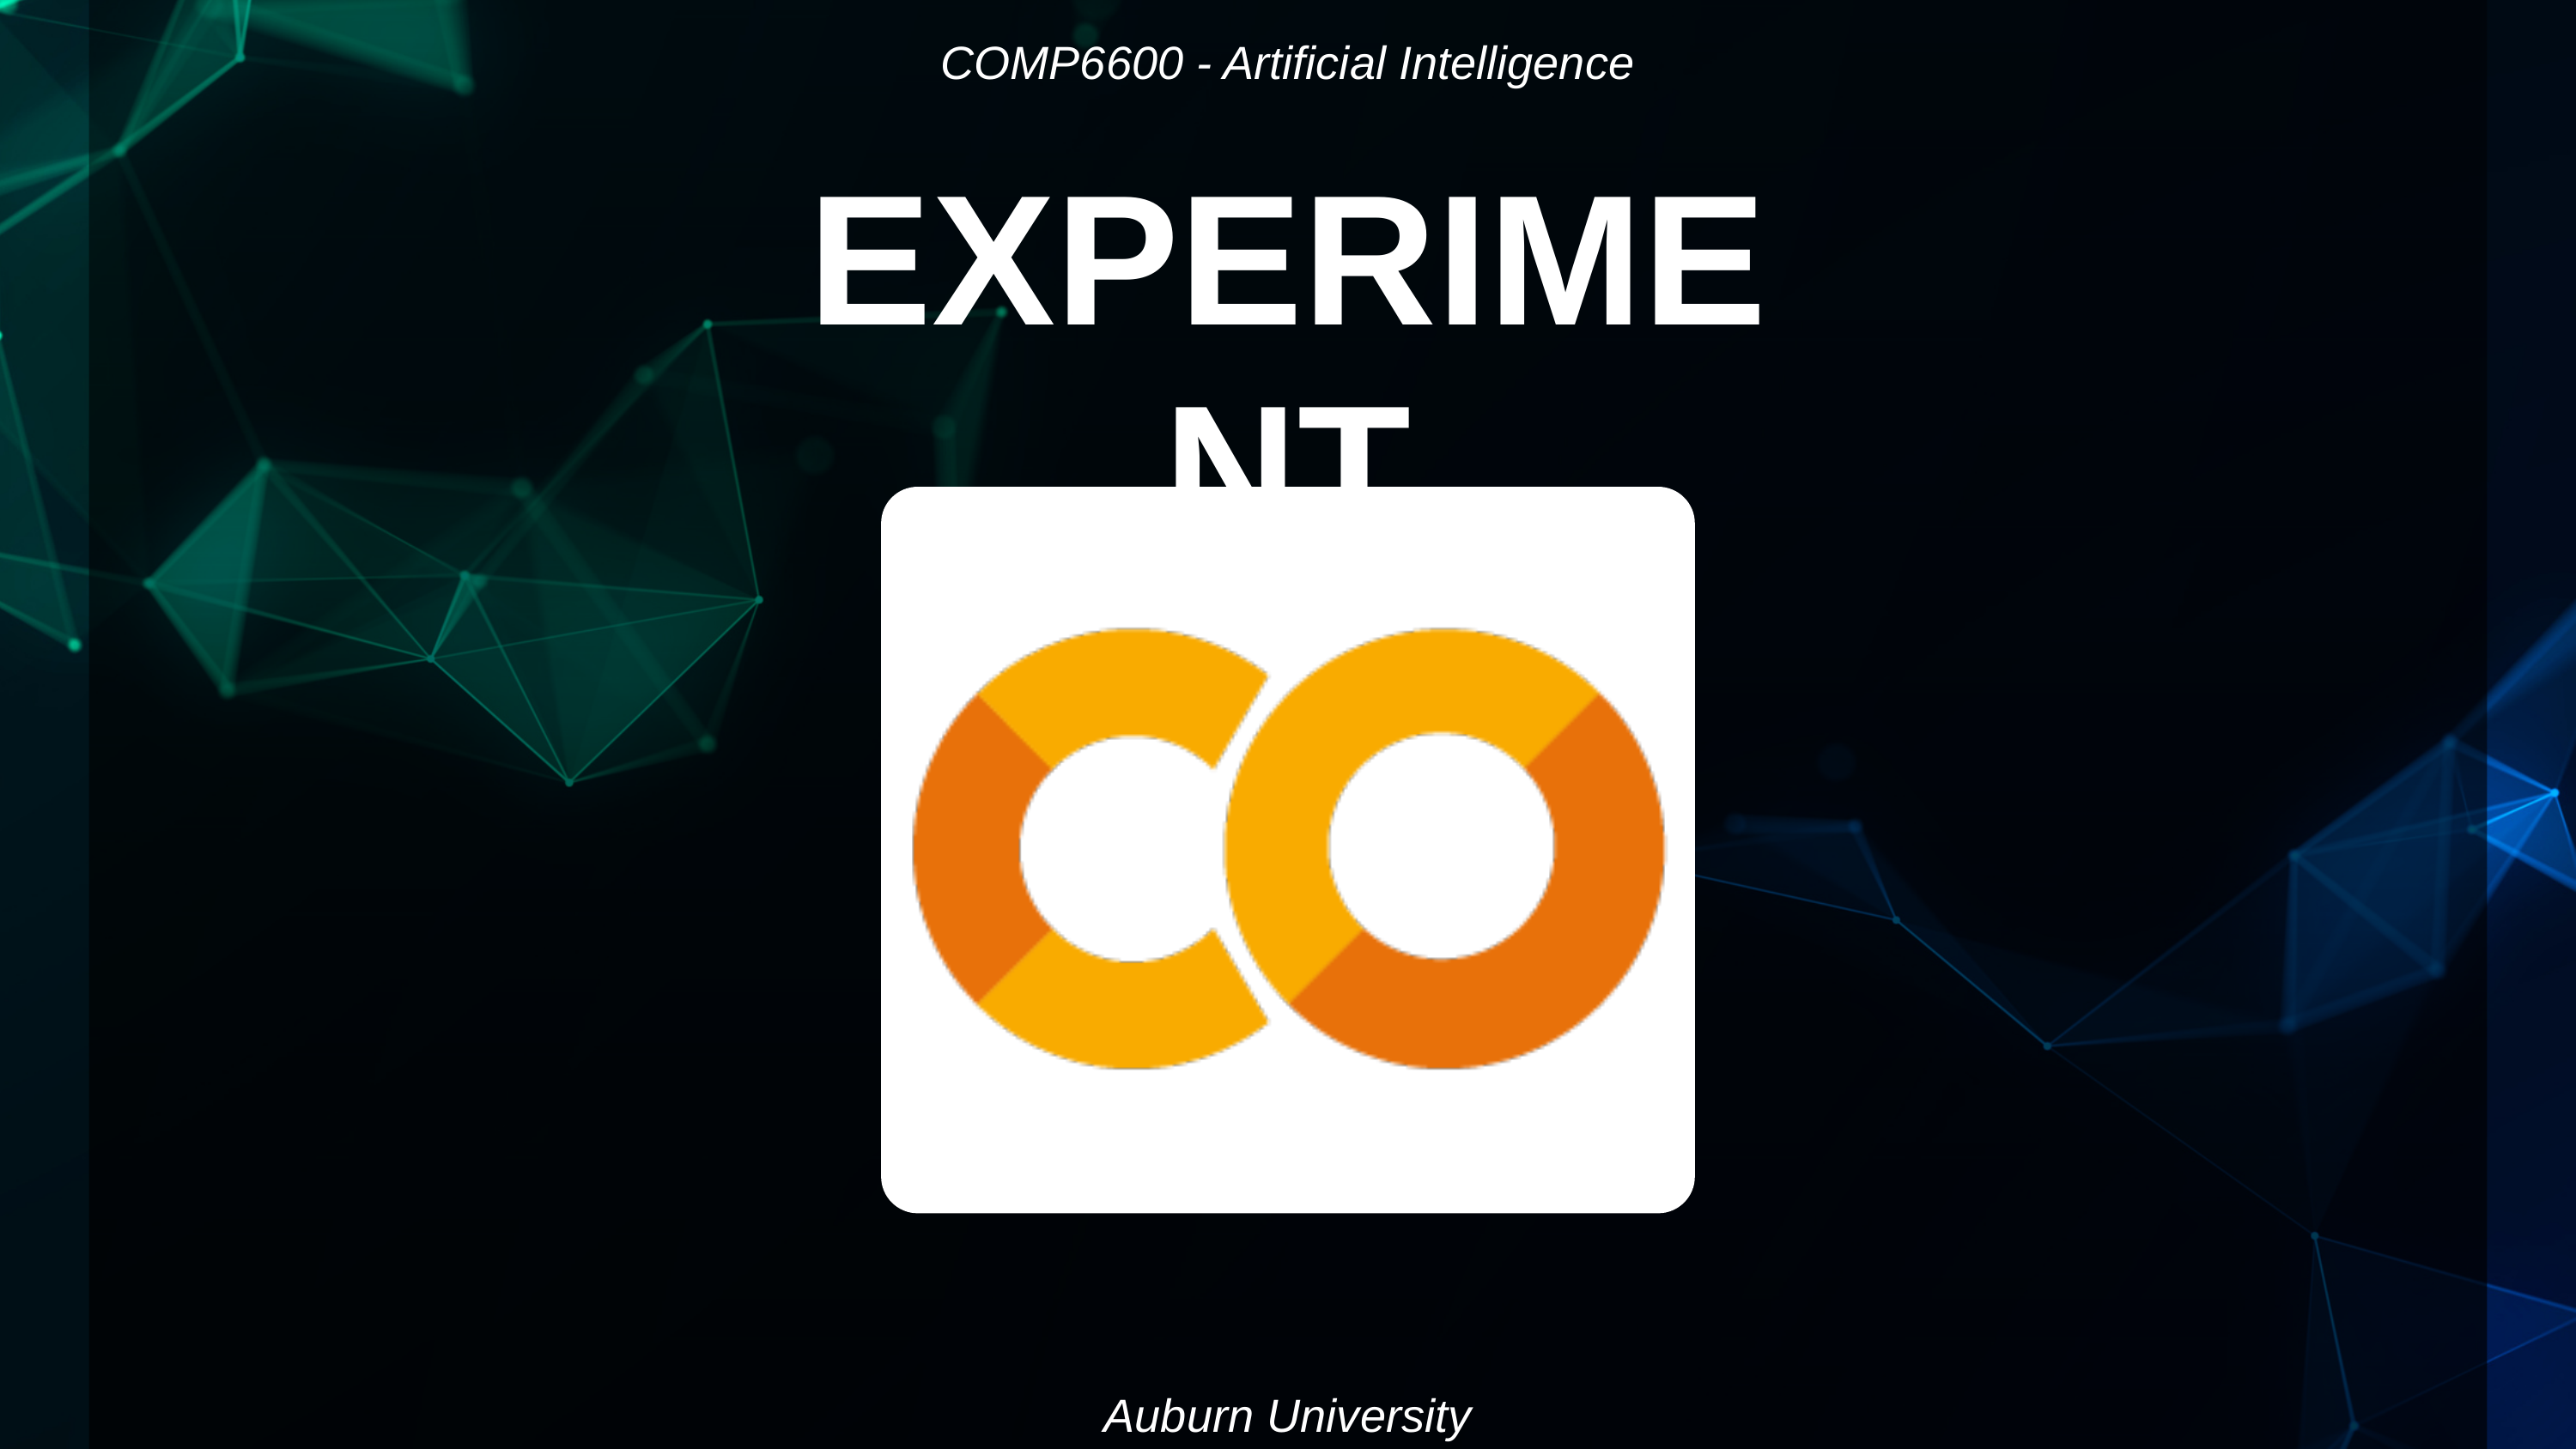

COMP6600 - Artificial Intelligence
EXPERIMENT

Auburn University